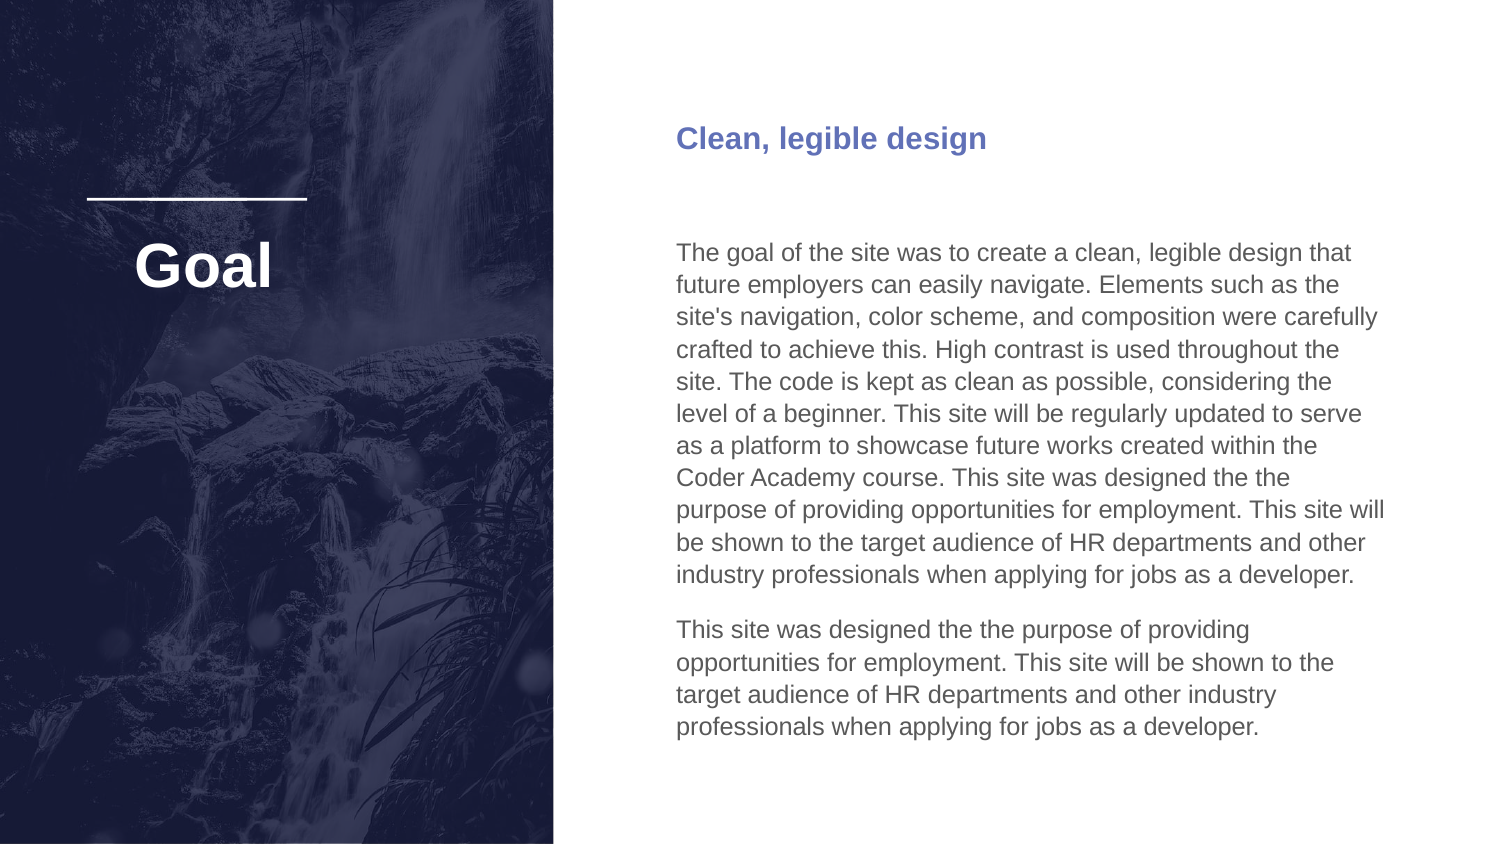

Clean, legible design

The goal of the site was to create a clean, legible design that future employers can easily navigate. Elements such as the site's navigation, color scheme, and composition were carefully crafted to achieve this. High contrast is used throughout the site. The code is kept as clean as possible, considering the level of a beginner. This site will be regularly updated to serve as a platform to showcase future works created within the Coder Academy course. This site was designed the the purpose of providing opportunities for employment. This site will be shown to the target audience of HR departments and other industry professionals when applying for jobs as a developer.
This site was designed the the purpose of providing opportunities for employment. This site will be shown to the target audience of HR departments and other industry professionals when applying for jobs as a developer.
# Goal